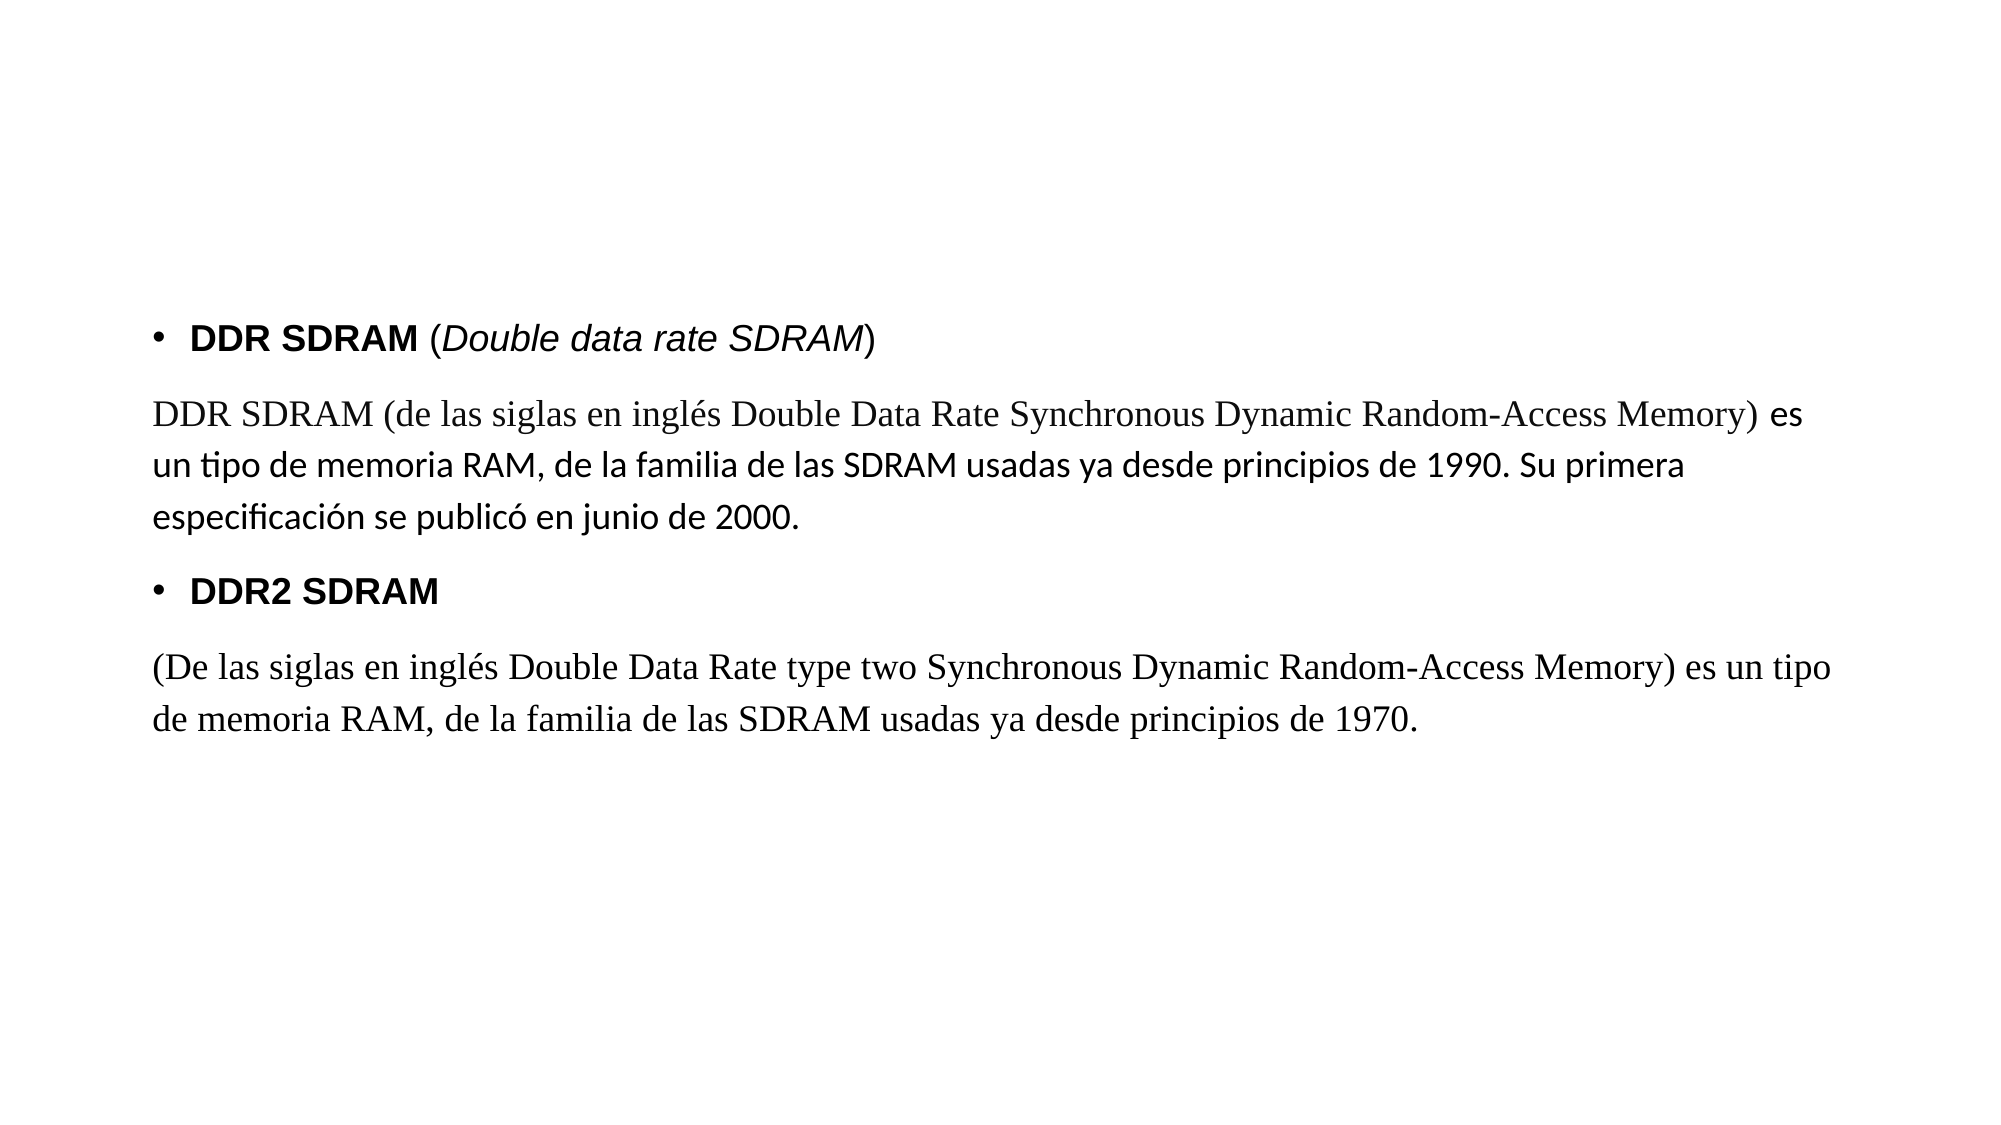

#
DDR SDRAM (Double data rate SDRAM)
DDR SDRAM (de las siglas en inglés Double Data Rate Synchronous Dynamic Random-Access Memory) es un tipo de memoria RAM, de la familia de las SDRAM usadas ya desde principios de 1990. Su primera especificación se publicó en junio de 2000.
DDR2 SDRAM
(De las siglas en inglés Double Data Rate type two Synchronous Dynamic Random-Access Memory) es un tipo de memoria RAM, de la familia de las SDRAM usadas ya desde principios de 1970.